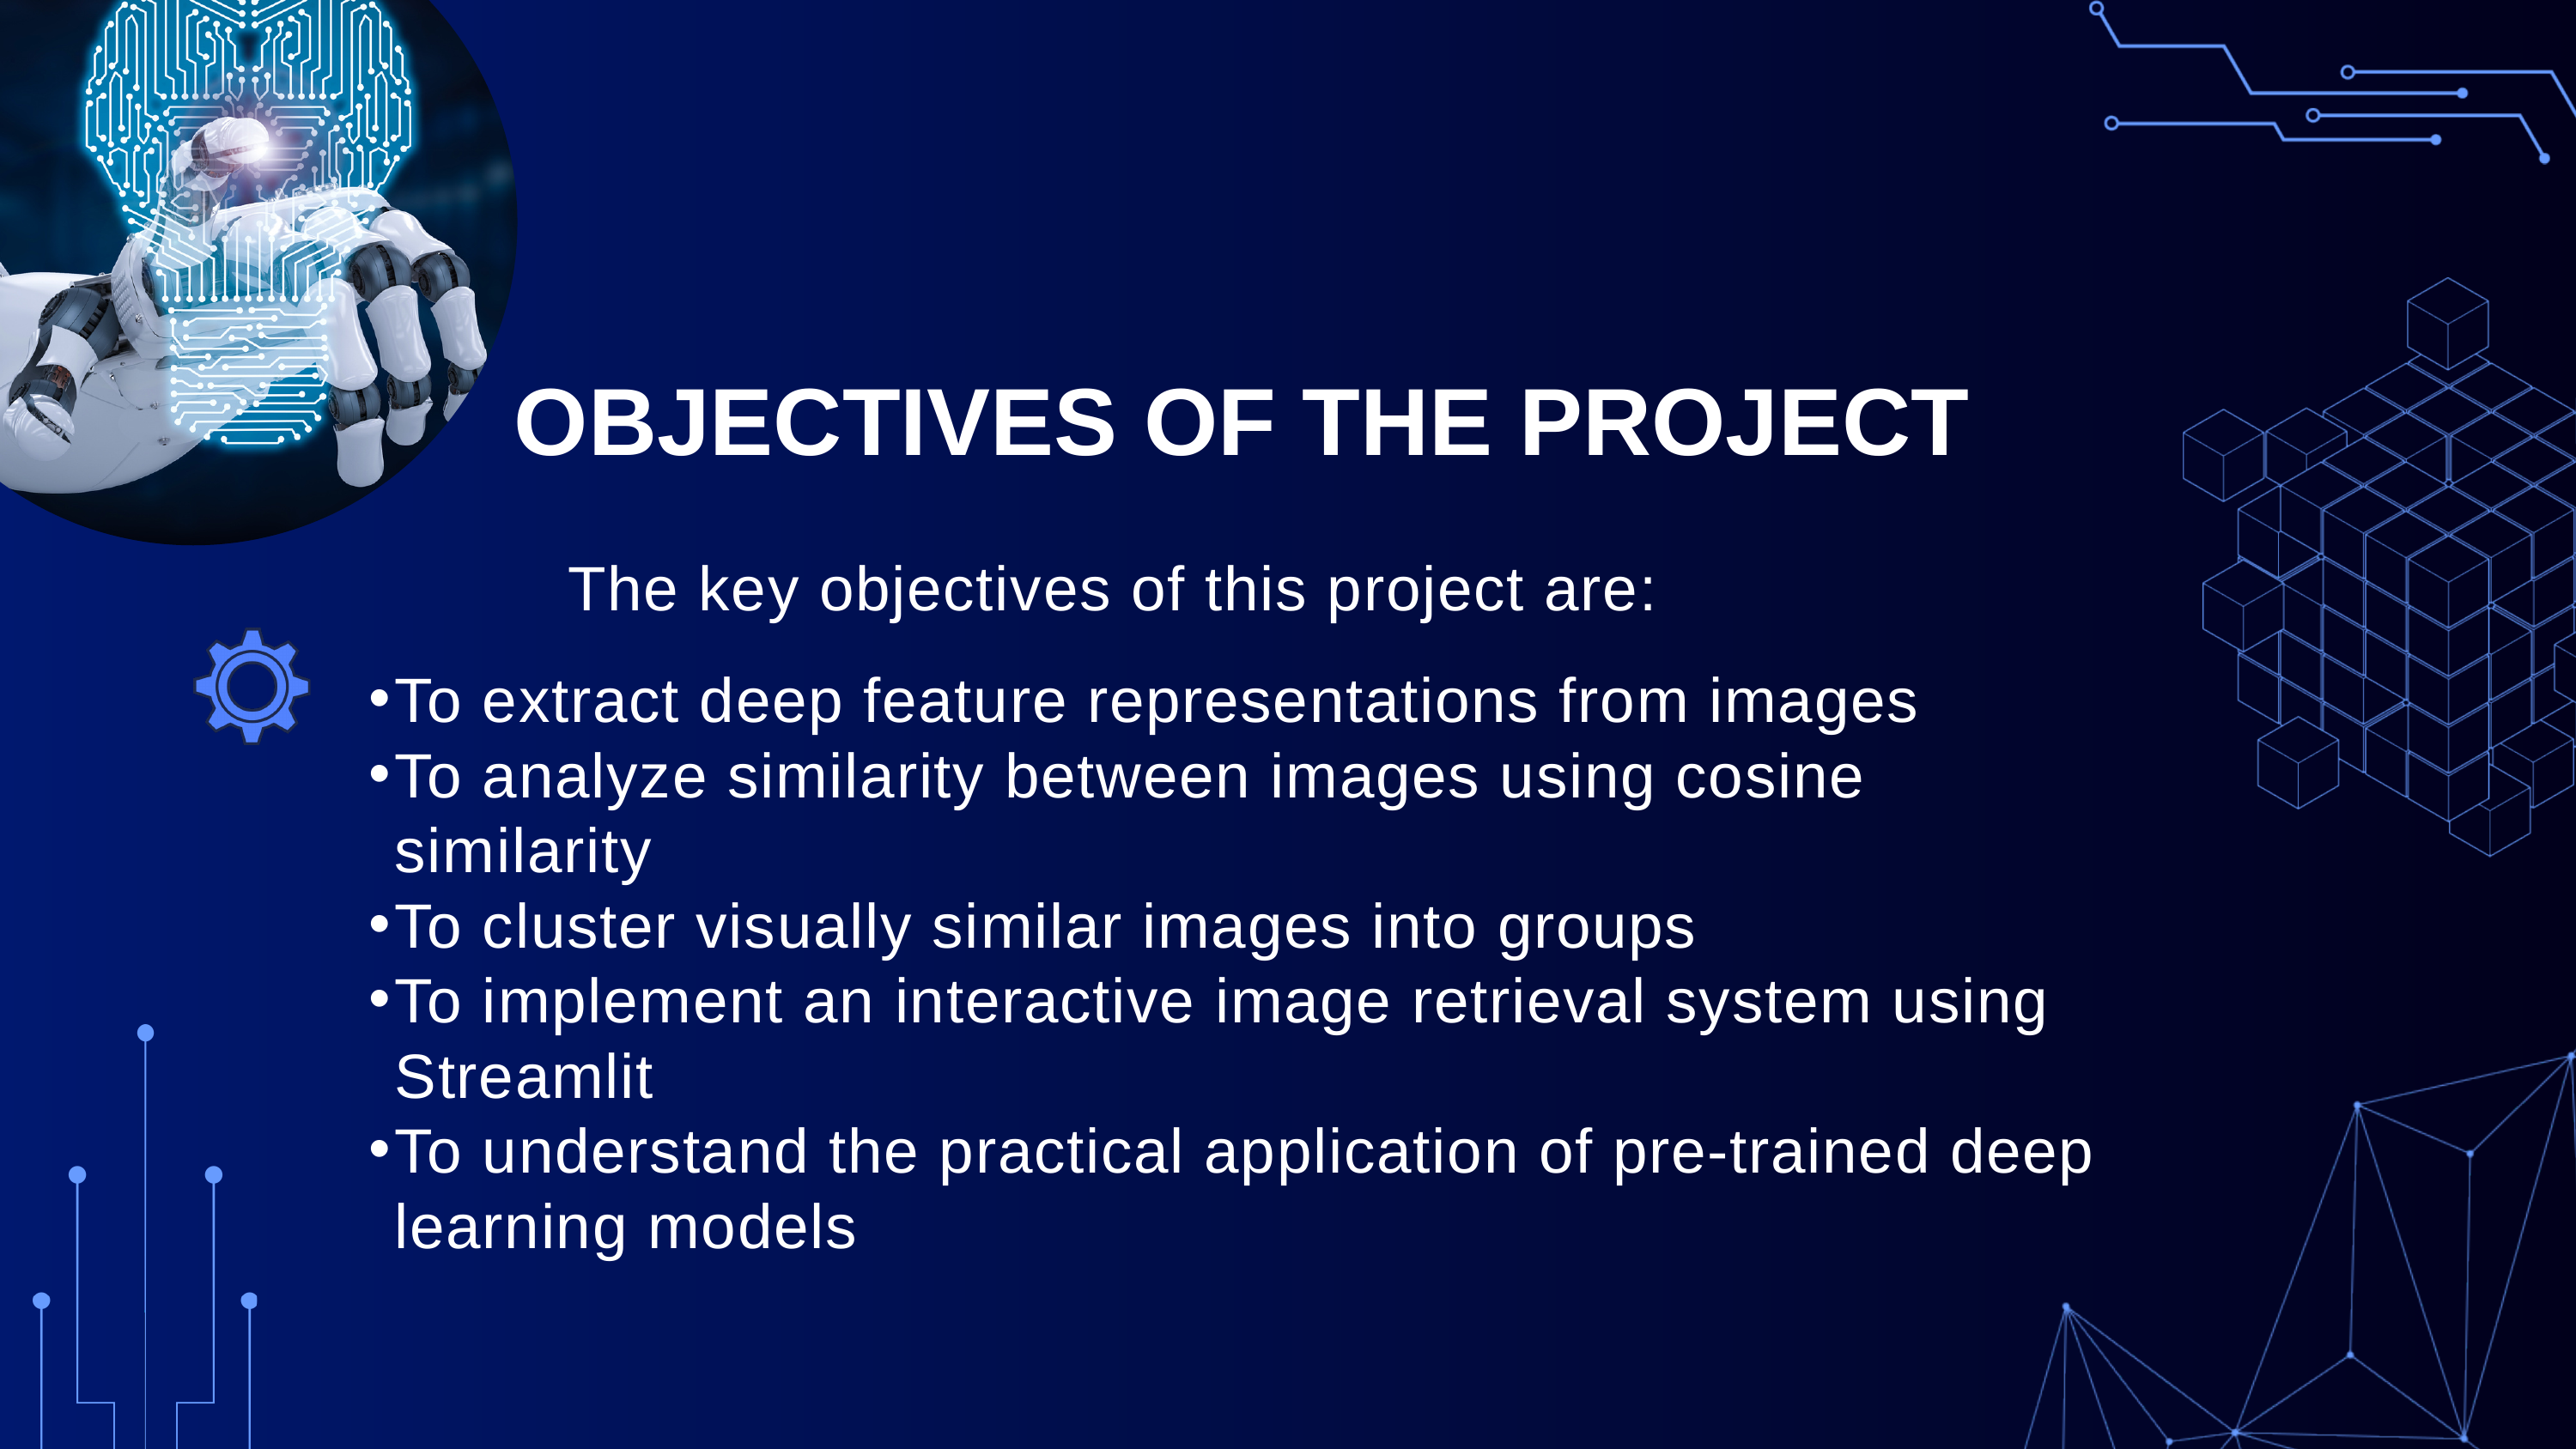

OBJECTIVES OF THE PROJECT
The key objectives of this project are:

To extract deep feature representations from images
To analyze similarity between images using cosine similarity
To cluster visually similar images into groups
To implement an interactive image retrieval system using Streamlit
To understand the practical application of pre-trained deep learning models